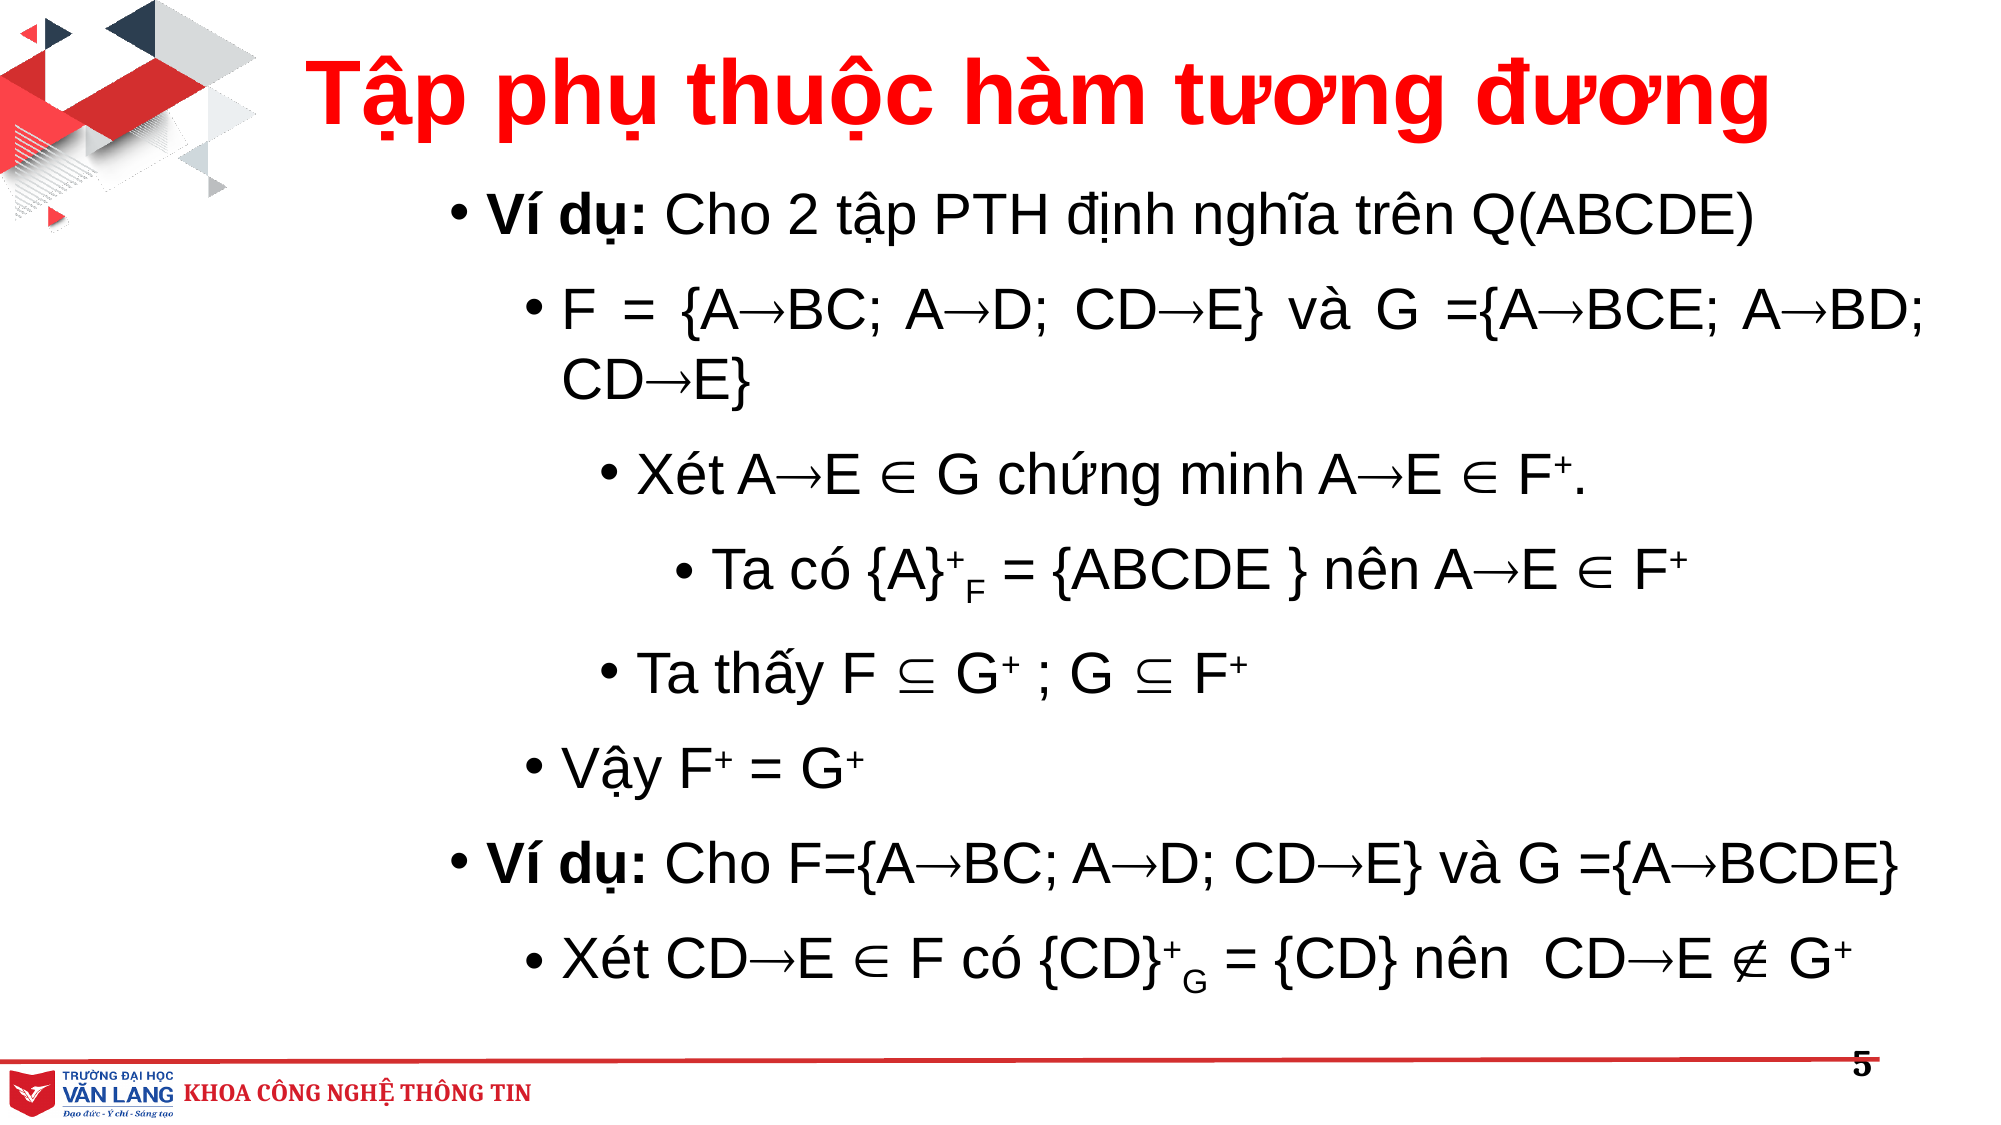

Tập phụ thuộc hàm tương đương

Ví dụ: Cho 2 tập PTH định nghĩa trên Q(ABCDE)
F = {A→BC; A→D; CD→E} và G ={A→BCE; A→BD; CD→E}
Xét A→E ∈ G chứng minh A→E ∈ F+.
Ta có {A}+F = {ABCDE } nên A→E ∈ F+
Ta thấy F ⊆ G+ ; G ⊆ F+
Vậy F+ = G+
Ví dụ: Cho F={A→BC; A→D; CD→E} và G ={A→BCDE}
Xét CD→E ∈ F có {CD}+G = {CD} nên  CD→E ∉ G+